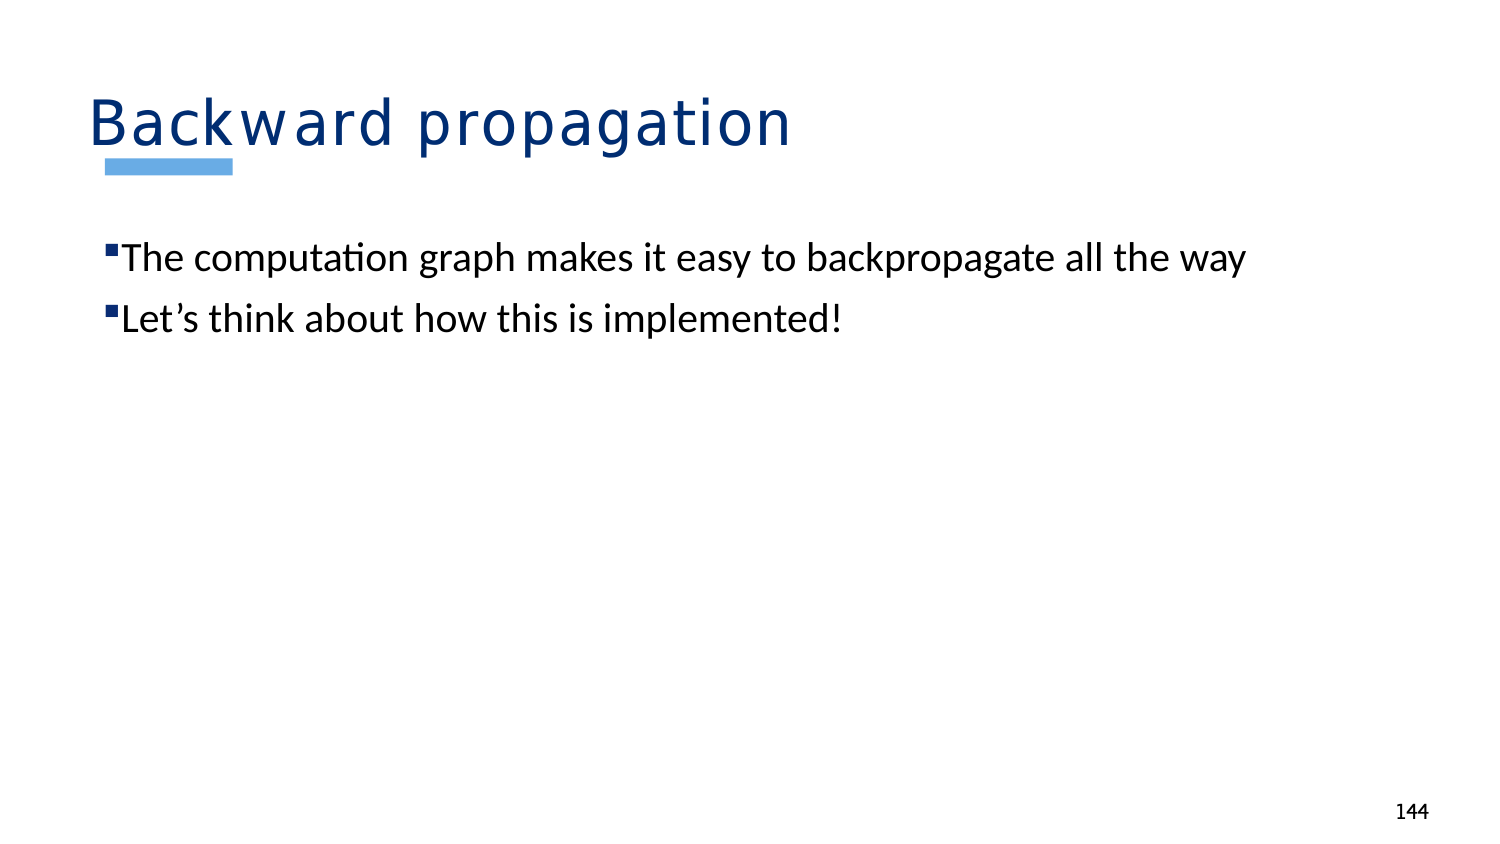

# Backward propagation
The computation graph makes it easy to backpropagate all the way
Let’s think about how this is implemented!